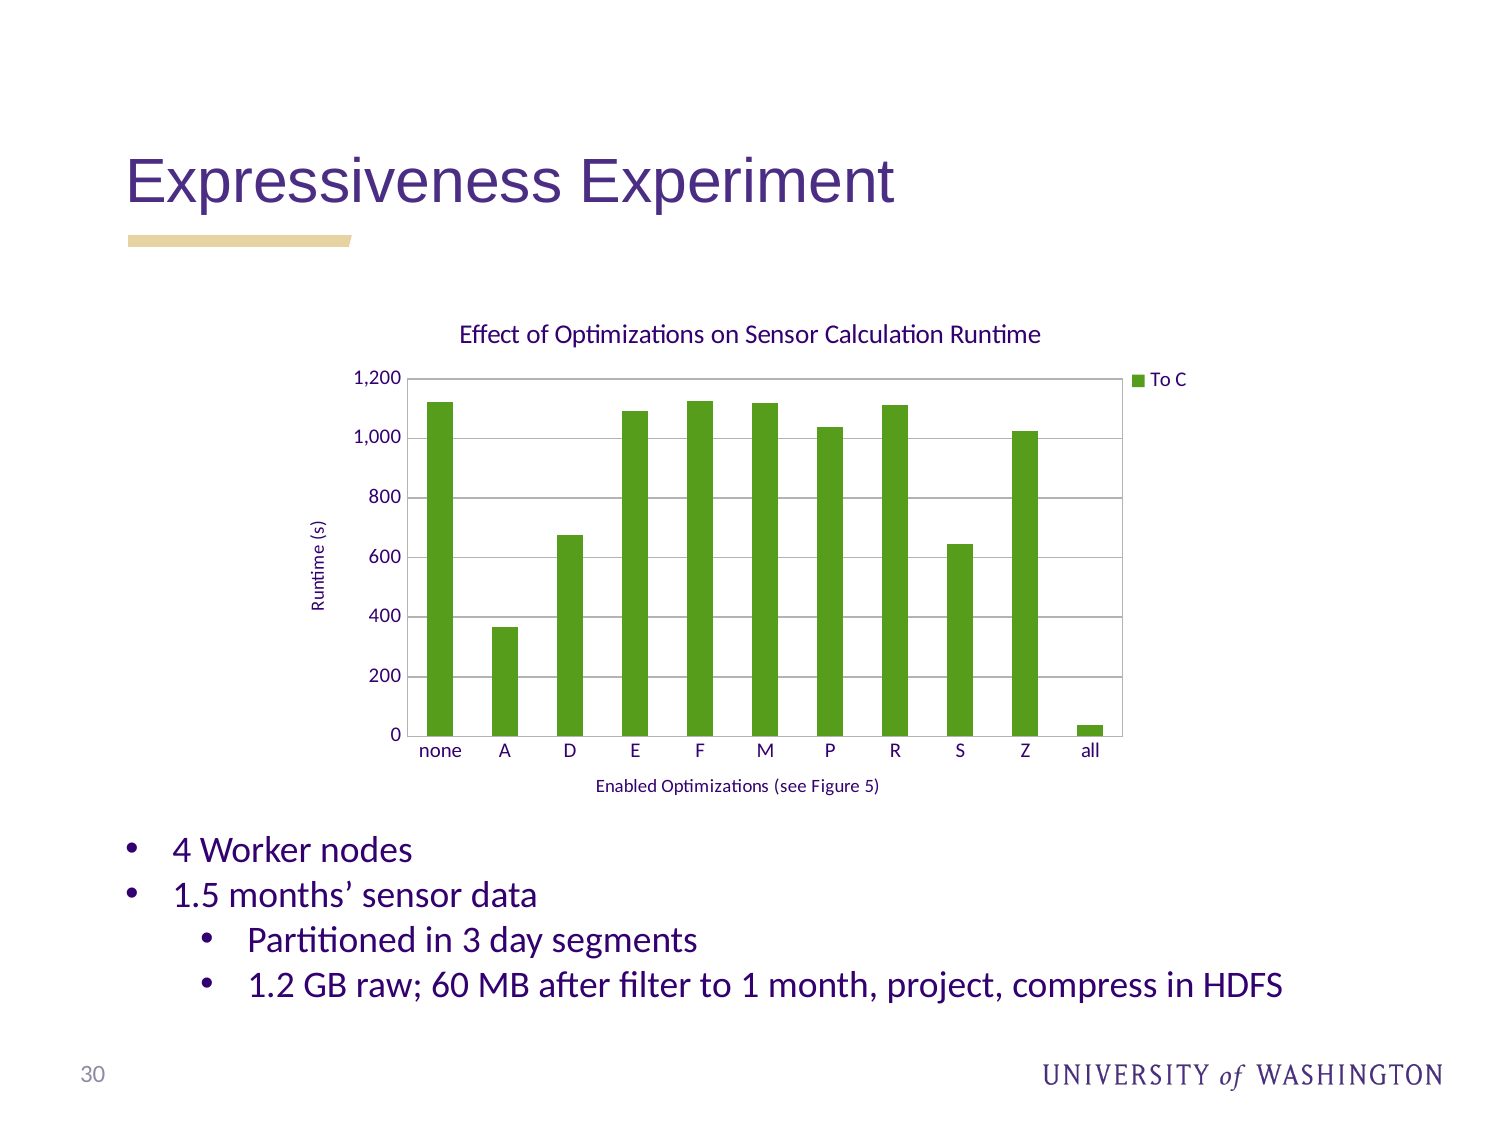

Expressiveness Experiment

### Chart: Effect of Optimizations on Sensor Calculation Runtime

| Category | To C |
|---|---|
| none | 1123.061 |
| A | 366.747 |
| D | 677.8260000000001 |
| E | 1091.589 |
| F | 1125.119 |
| M | 1120.305 |
| P | 1039.183 |
| R | 1111.998 |
| S | 644.36 |
| Z | 1025.487 |
| all | 39.465 |
4 Worker nodes
1.5 months’ sensor data
Partitioned in 3 day segments
1.2 GB raw; 60 MB after filter to 1 month, project, compress in HDFS
30